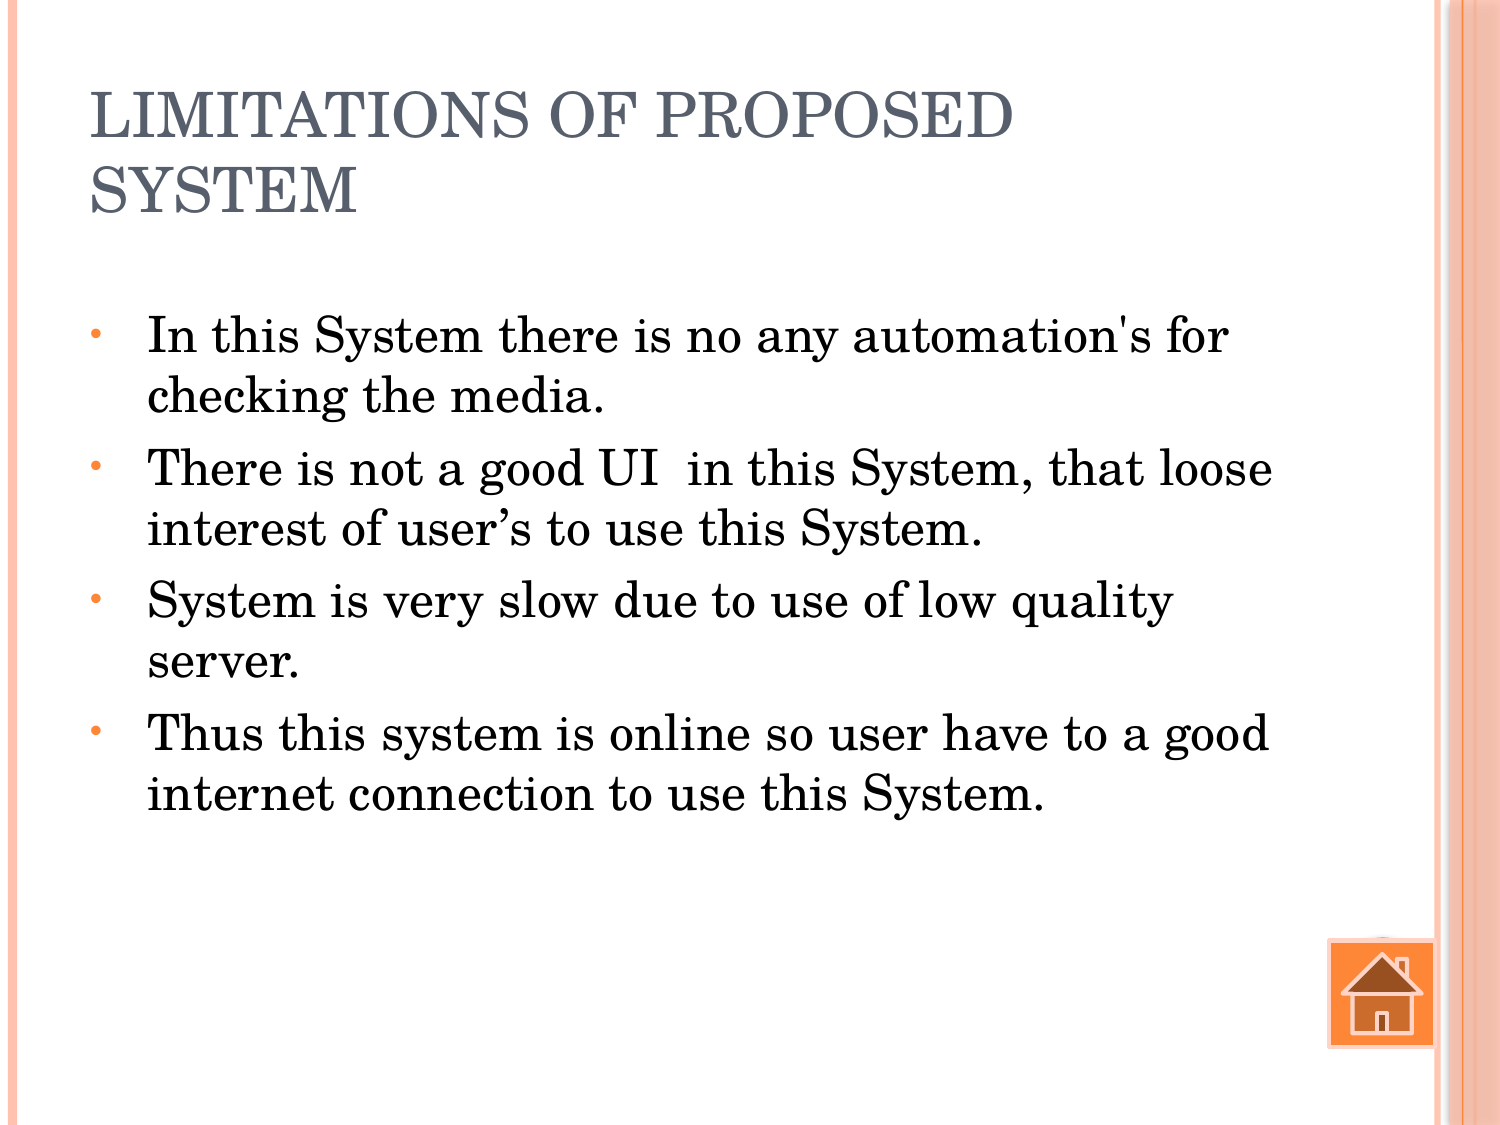

# Limitations of proposed system
In this System there is no any automation's for checking the media.
There is not a good UI  in this System, that loose interest of user’s to use this System.
System is very slow due to use of low quality server.
Thus this system is online so user have to a good internet connection to use this System.